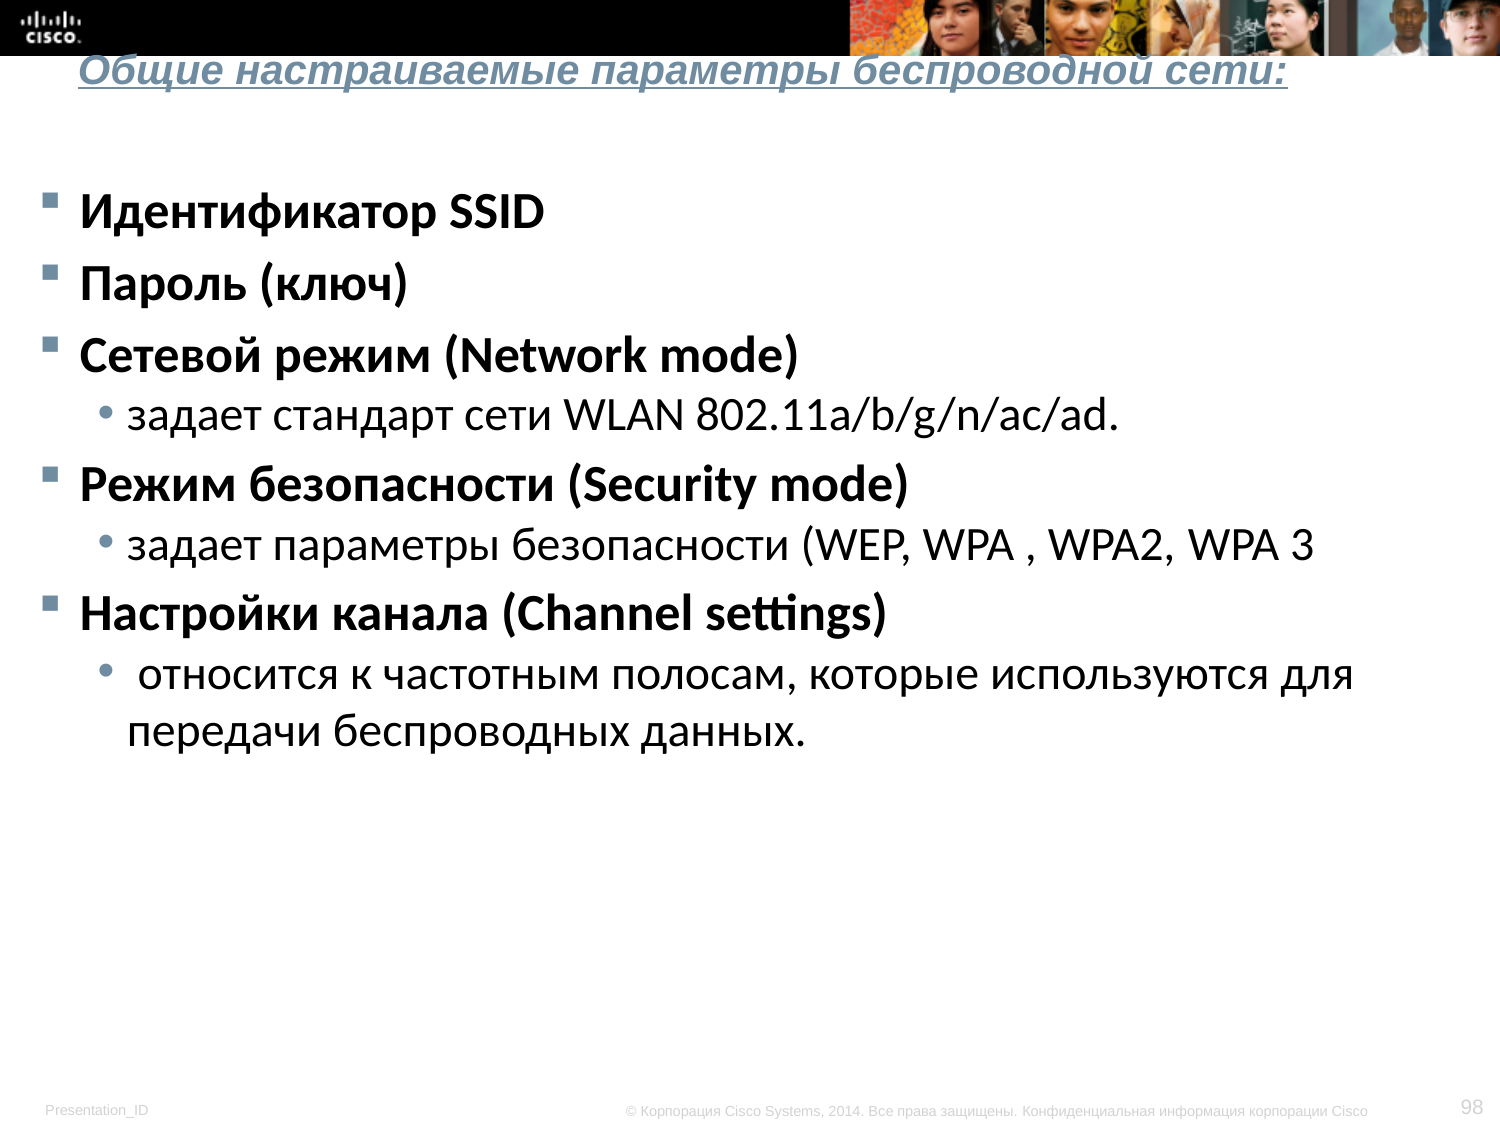

# Общие настраиваемые параметры беспроводной сети:
Идентификатор SSID
Пароль (ключ)
Сетевой режим (Network mode)
задает стандарт сети WLAN 802.11a/b/g/n/ac/ad.
Режим безопасности (Security mode)
задает параметры безопасности (WEP, WPA , WPA2, WPA 3
Настройки канала (Channel settings)
 относится к частотным полосам, которые используются для передачи беспроводных данных.